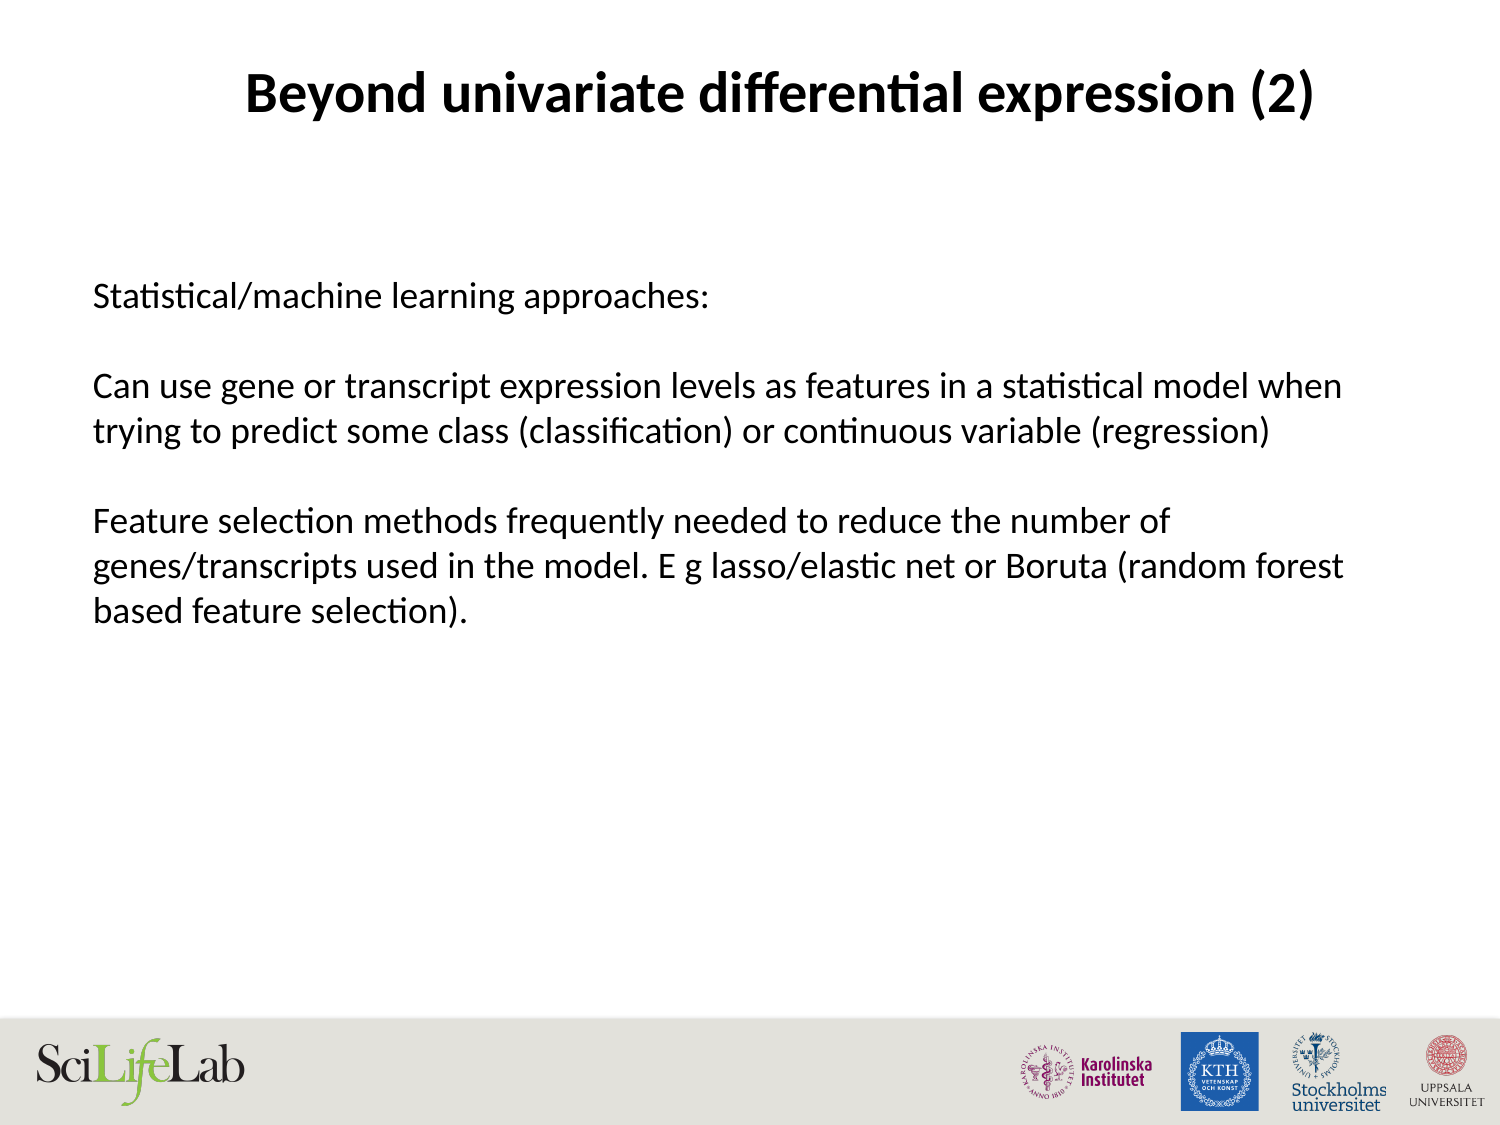

Beyond univariate differential expression (2)

Statistical/machine learning approaches:

Can use gene or transcript expression levels as features in a statistical model when trying to predict some class (classification) or continuous variable (regression)

Feature selection methods frequently needed to reduce the number of genes/transcripts used in the model. E g lasso/elastic net or Boruta (random forest based feature selection).